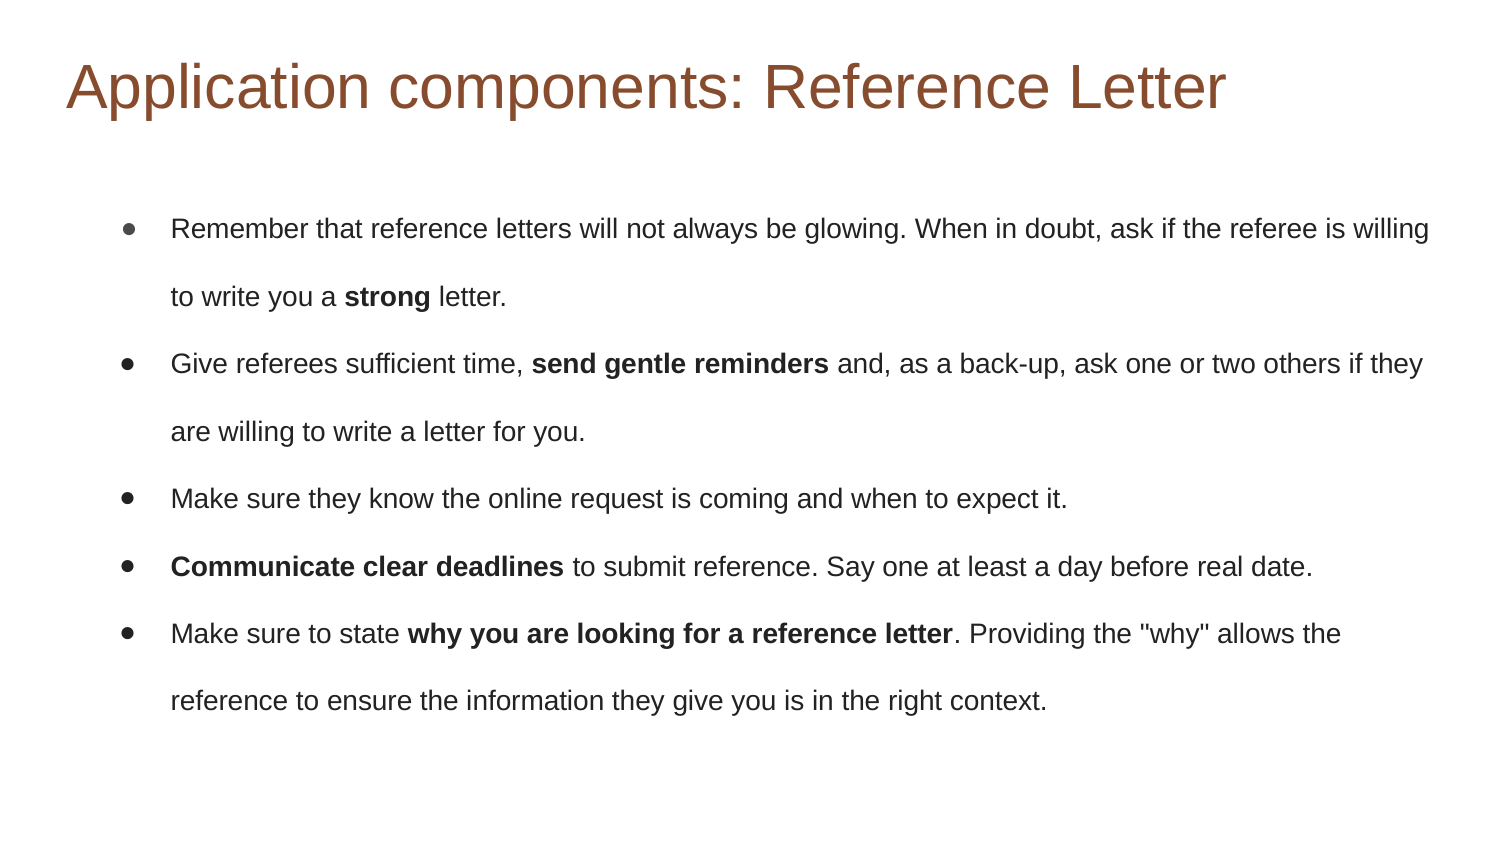

# Application components: Reference Letter
Remember that reference letters will not always be glowing. When in doubt, ask if the referee is willing to write you a strong letter.
Give referees sufficient time, send gentle reminders and, as a back-up, ask one or two others if they are willing to write a letter for you.
Make sure they know the online request is coming and when to expect it.
Communicate clear deadlines to submit reference. Say one at least a day before real date.
Make sure to state why you are looking for a reference letter. Providing the "why" allows the reference to ensure the information they give you is in the right context.